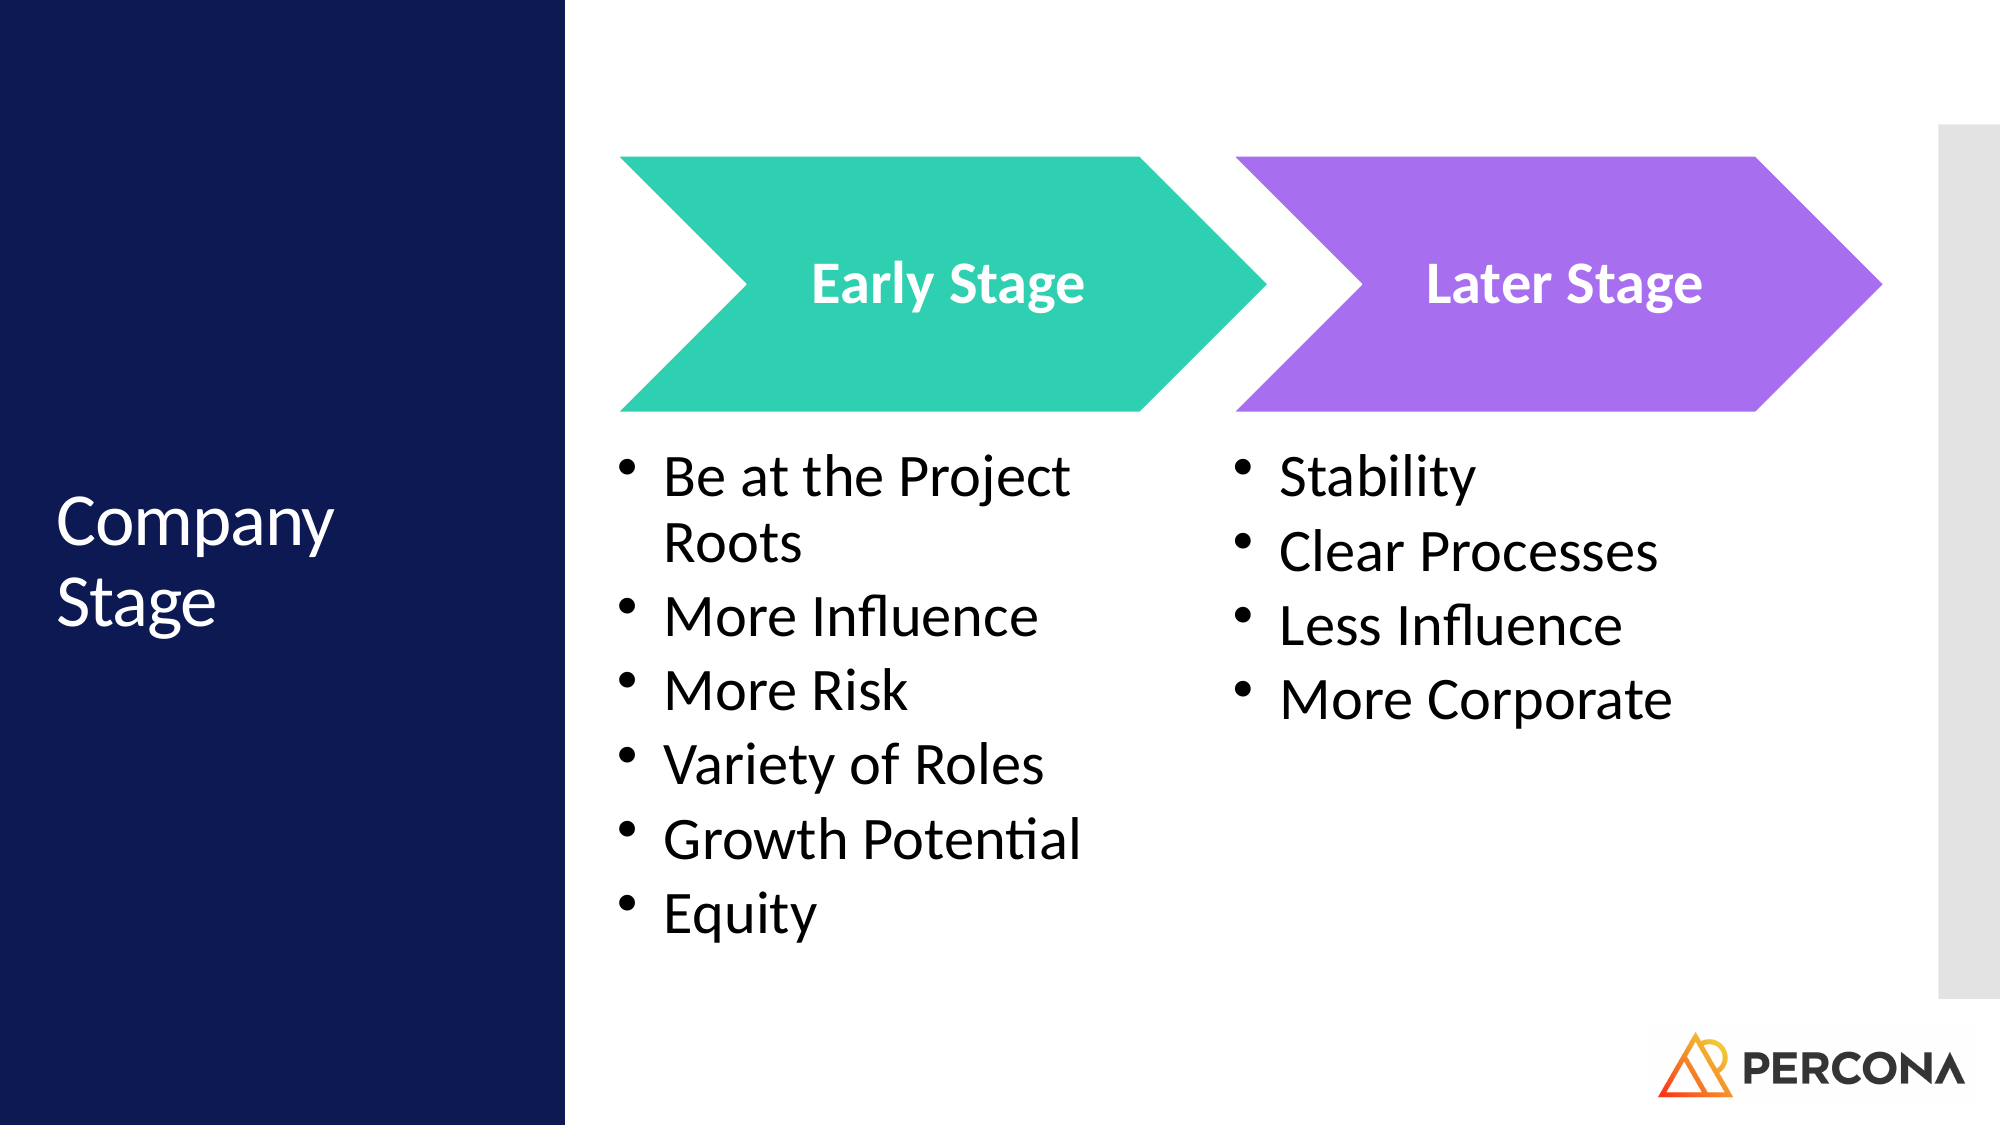

Early Stage
Be at the Project Roots
More Influence
More Risk
Variety of Roles
Growth Potential
Equity
Later Stage
Stability
Clear Processes
Less Influence
More Corporate
# Company Stage